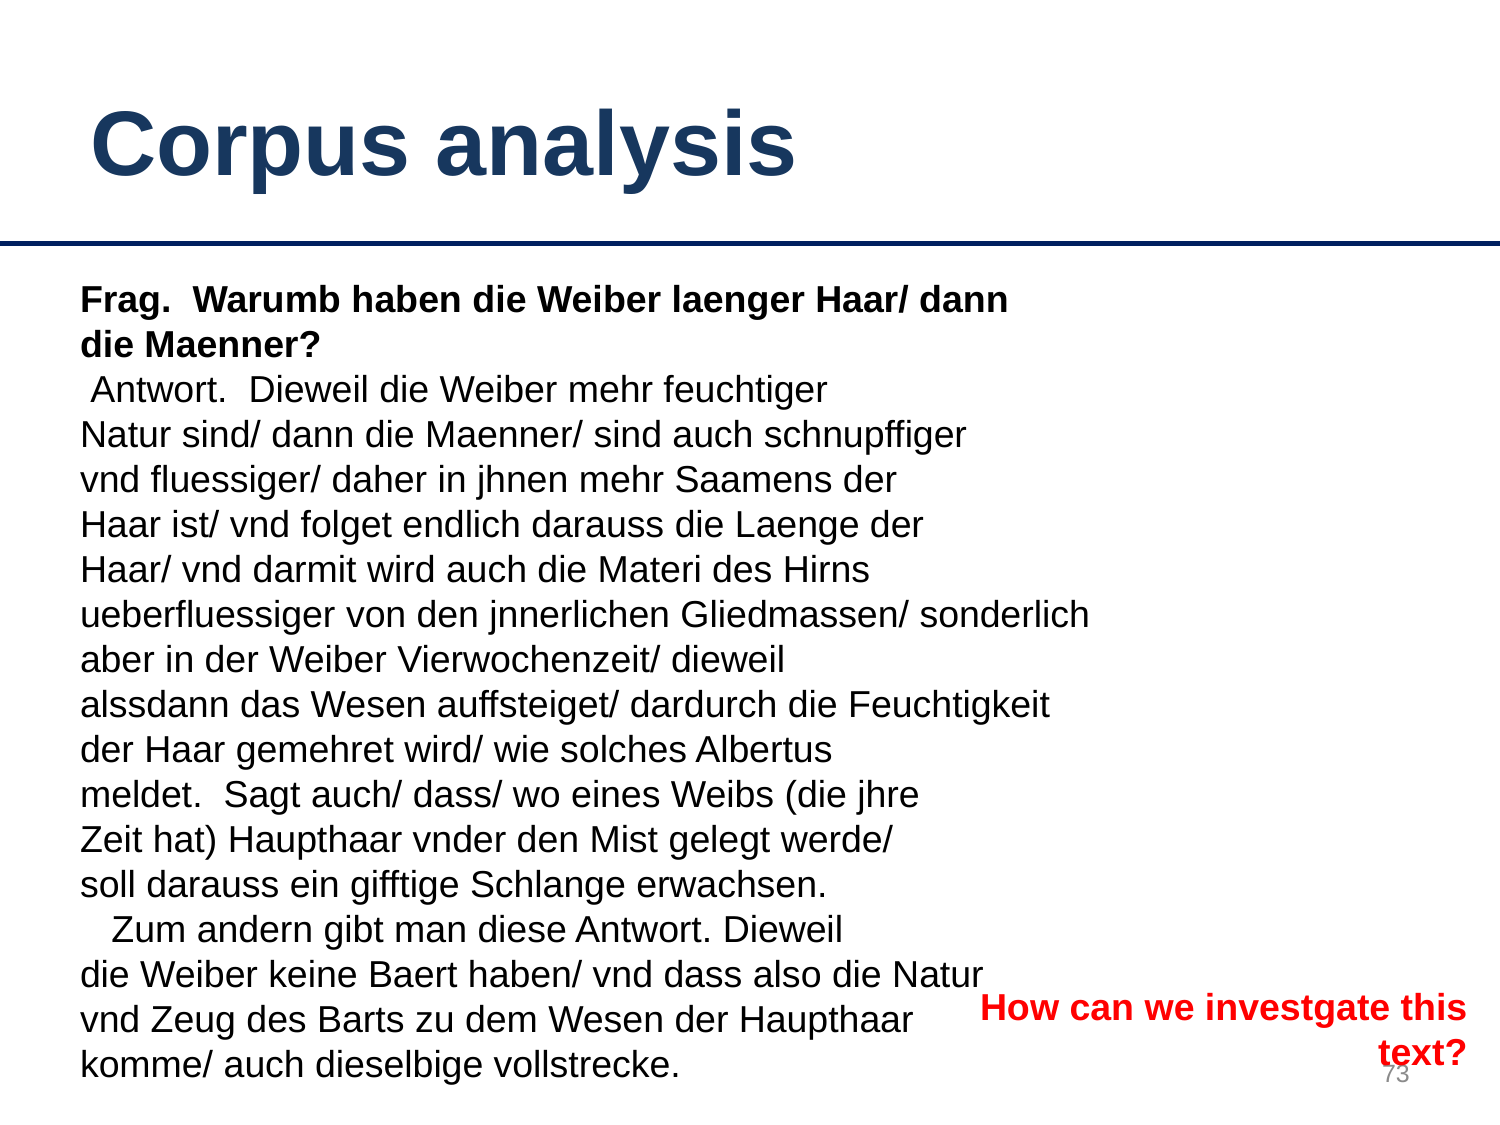

# Corpus analysis
Frag.  Warumb haben die Weiber laenger Haar/ dann
die Maenner?
 Antwort.  Dieweil die Weiber mehr feuchtiger
Natur sind/ dann die Maenner/ sind auch schnupffiger
vnd fluessiger/ daher in jhnen mehr Saamens der
Haar ist/ vnd folget endlich darauss die Laenge der
Haar/ vnd darmit wird auch die Materi des Hirns
ueberfluessiger von den jnnerlichen Gliedmassen/ sonderlich
aber in der Weiber Vierwochenzeit/ dieweil
alssdann das Wesen auffsteiget/ dardurch die Feuchtigkeit
der Haar gemehret wird/ wie solches Albertus
meldet.  Sagt auch/ dass/ wo eines Weibs (die jhre
Zeit hat) Haupthaar vnder den Mist gelegt werde/
soll darauss ein gifftige Schlange erwachsen.
   Zum andern gibt man diese Antwort. Dieweil
die Weiber keine Baert haben/ vnd dass also die Natur
vnd Zeug des Barts zu dem Wesen der Haupthaar
komme/ auch dieselbige vollstrecke.

How can we investgate this text?
73